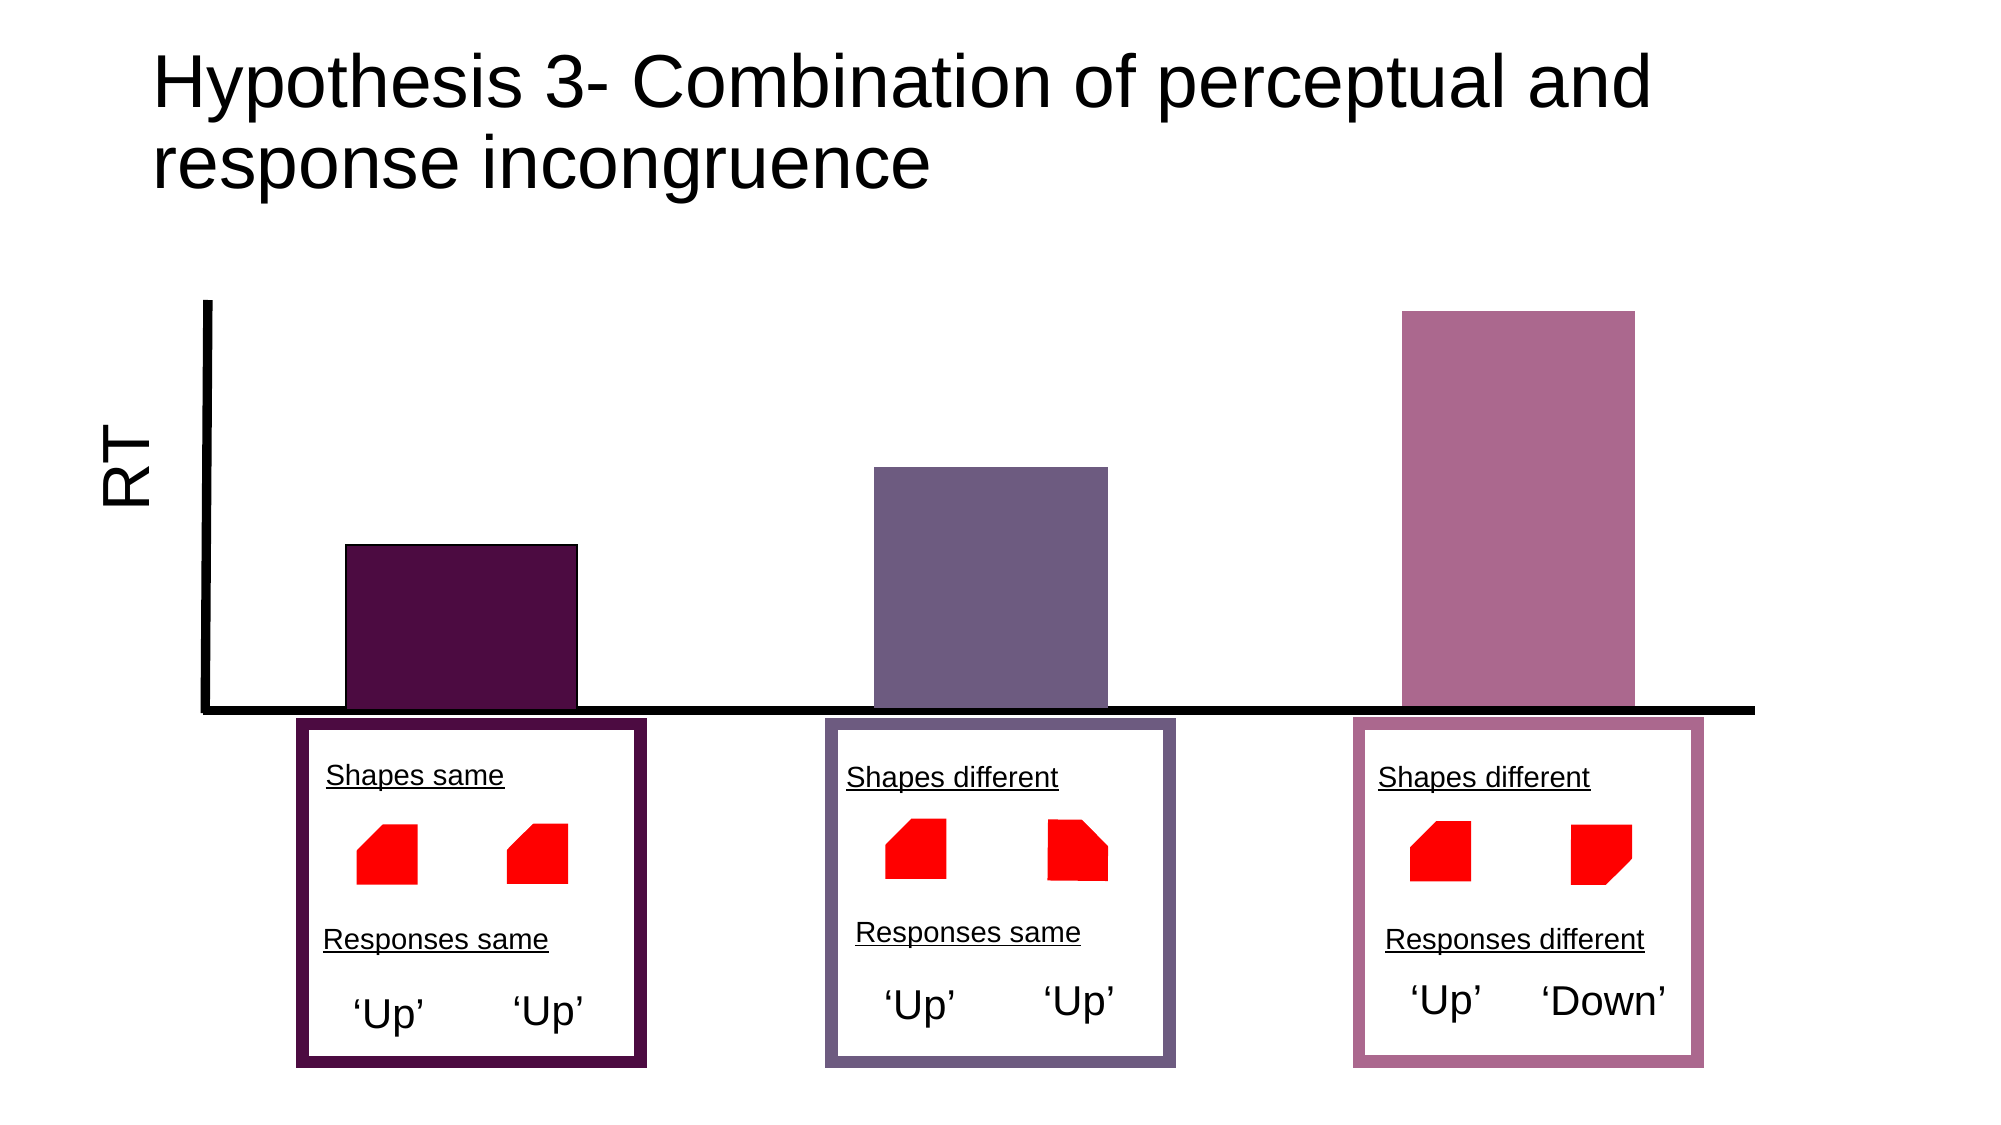

# Hypothesis 3- Combination of perceptual and response incongruence

RT

Shapes same
Shapes different
Shapes different

Responses same
Responses same
Responses different
‘Up’
‘Up’
‘Down’
‘Up’
‘Up’
‘Up’